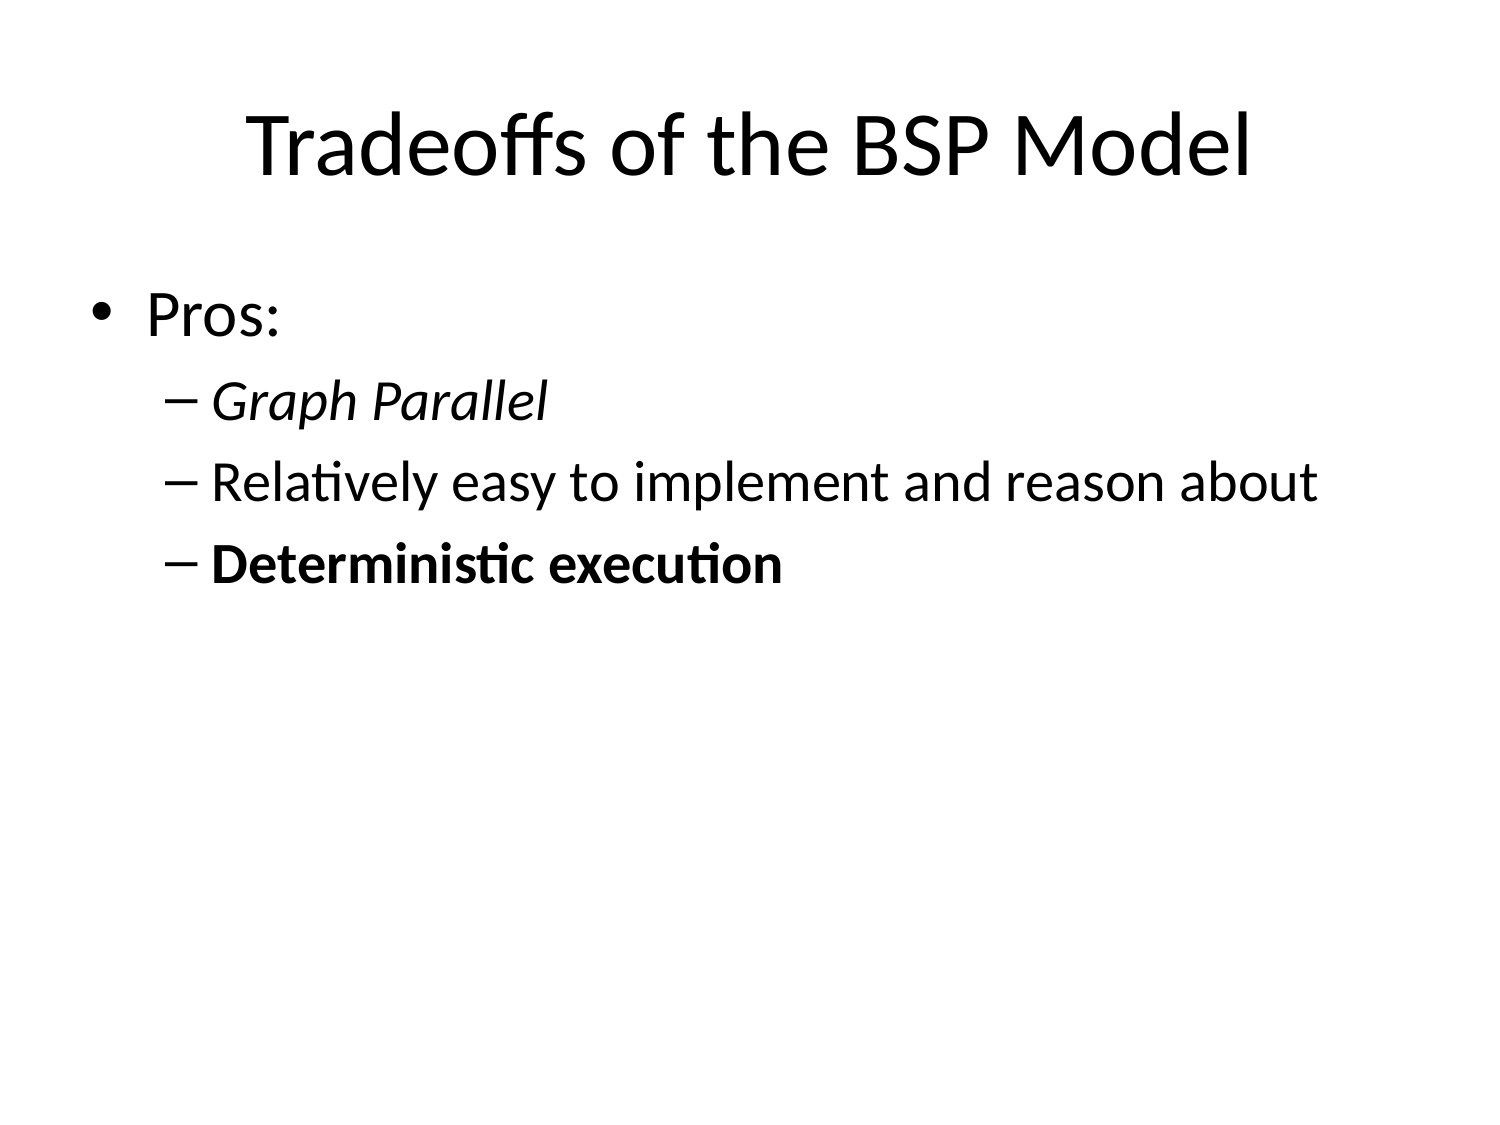

# Tradeoffs of the BSP Model
Pros:
Graph Parallel
Relatively easy to implement and reason about
Deterministic execution